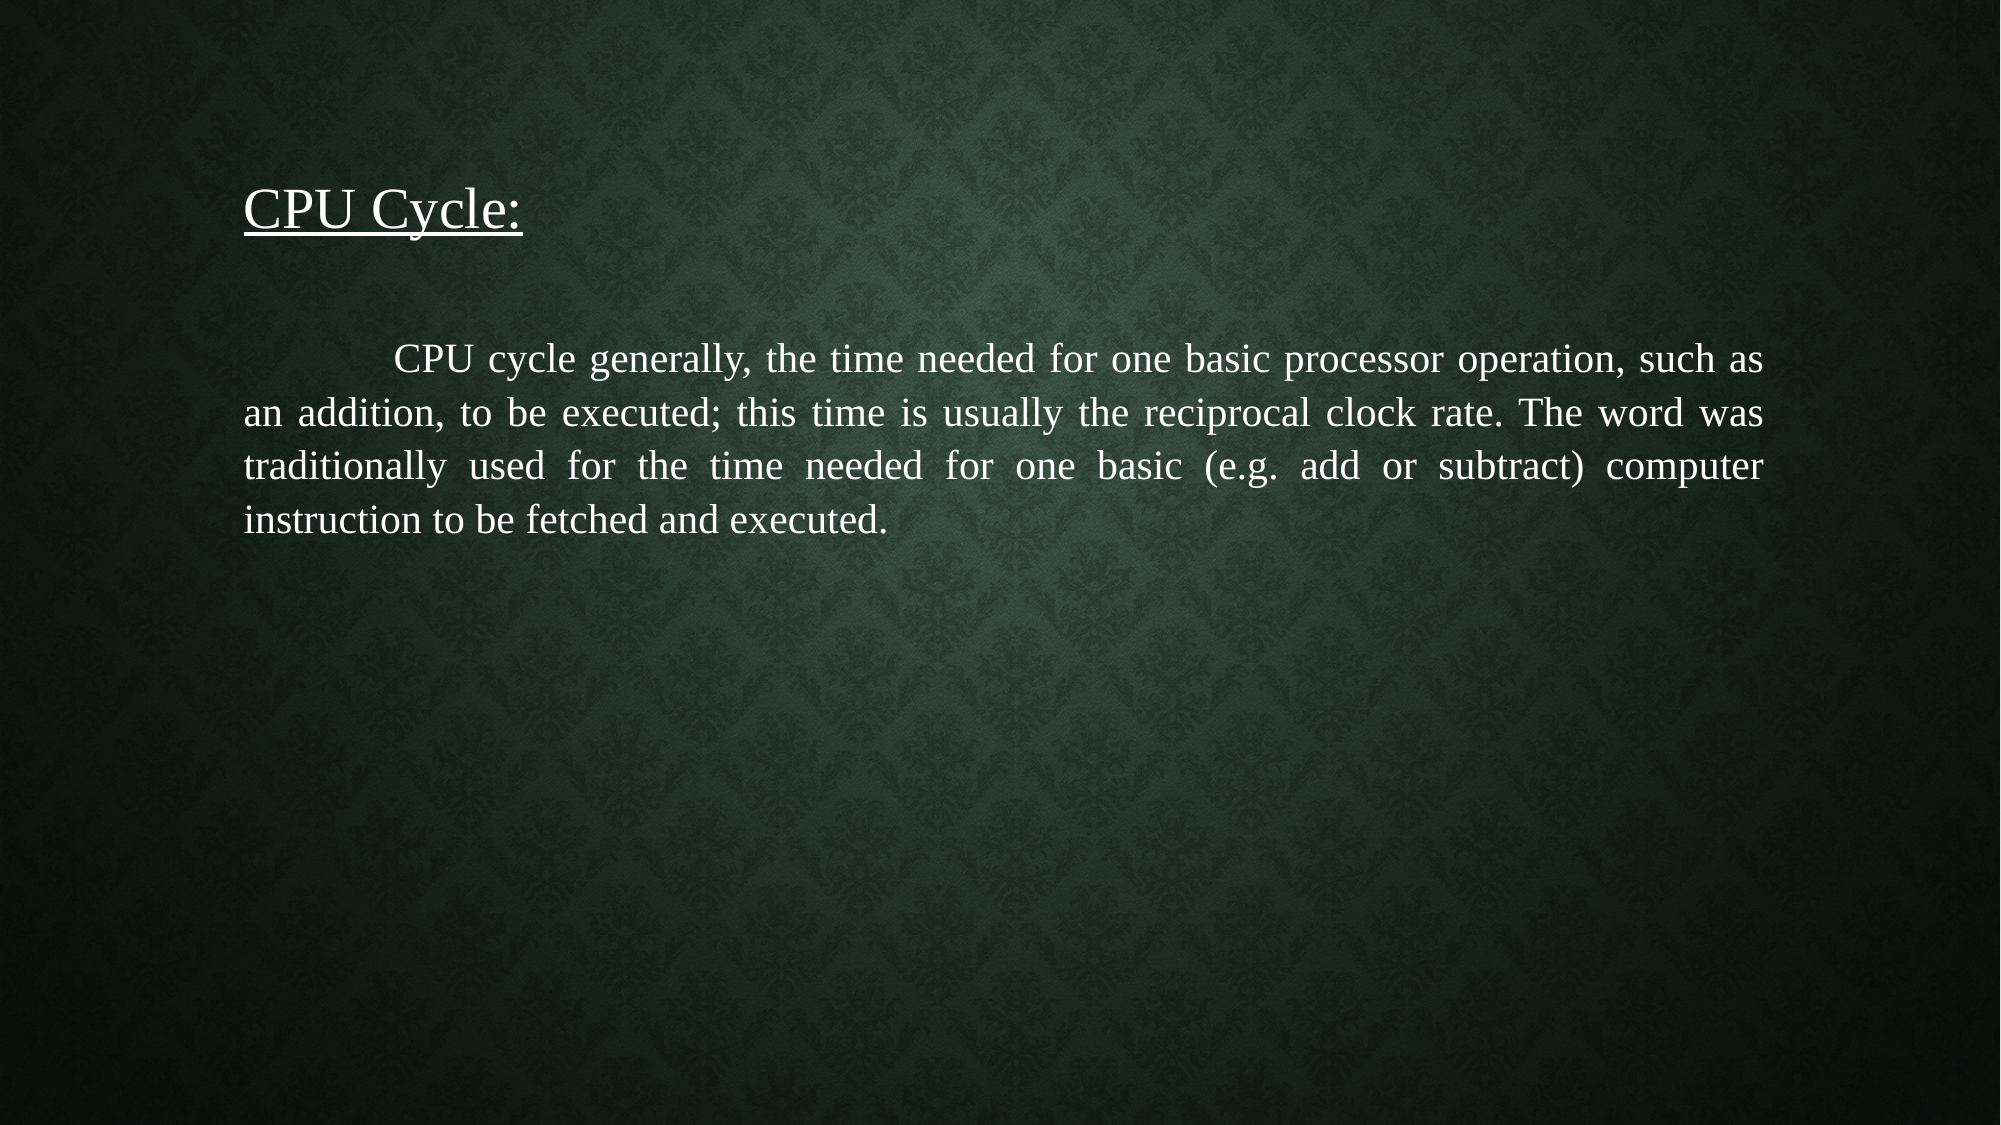

CPU Cycle:

	CPU cycle generally, the time needed for one basic processor operation, such as an addition, to be executed; this time is usually the reciprocal clock rate. The word was traditionally used for the time needed for one basic (e.g. add or subtract) computer instruction to be fetched and executed.